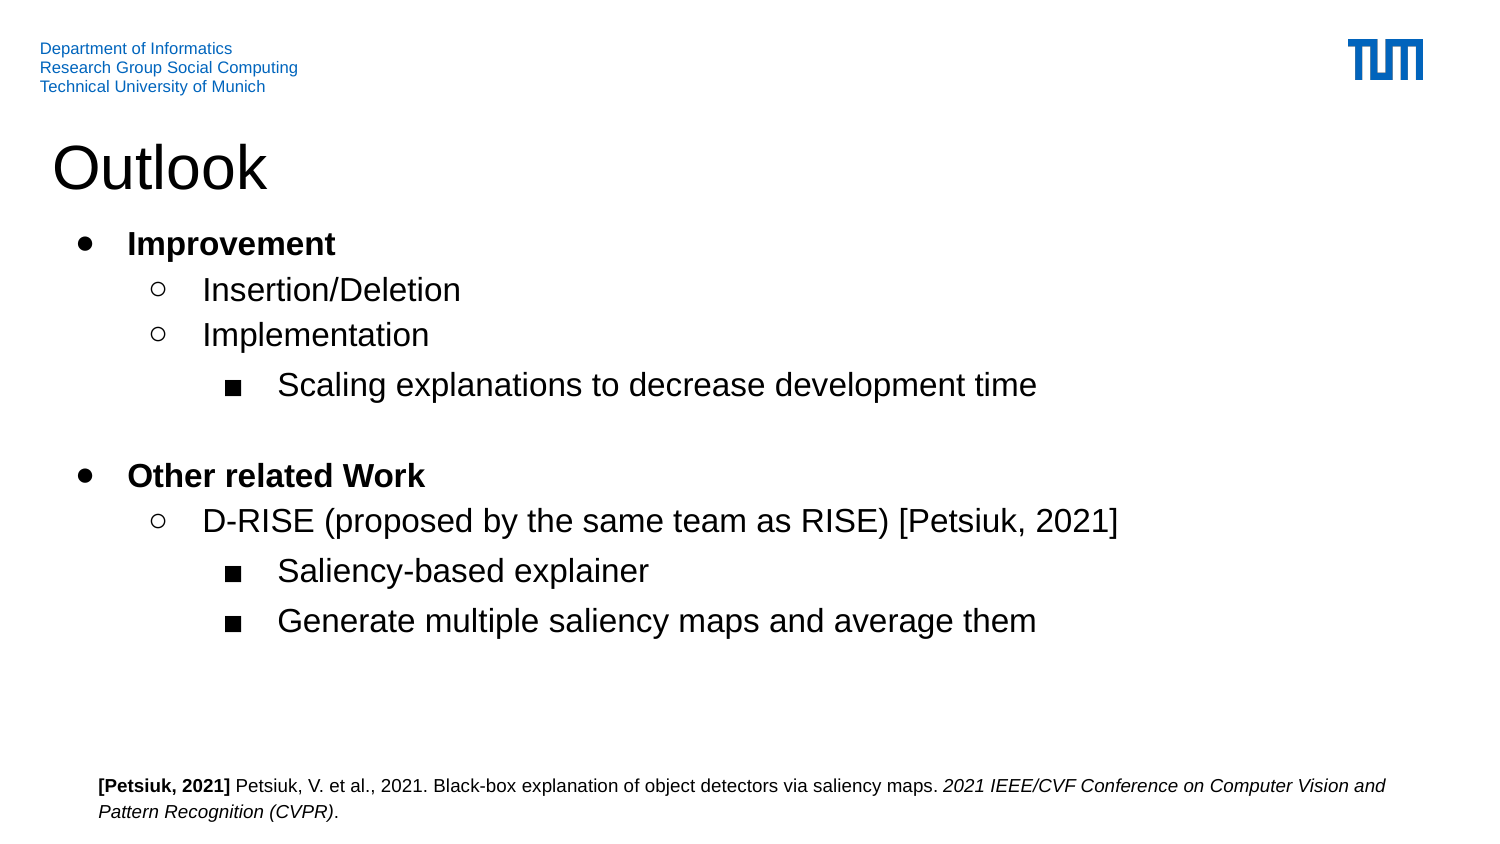

Department of Informatics
Research Group Social Computing
Technical University of Munich
# Outlook
Improvement
Insertion/Deletion
Implementation
Scaling explanations to decrease development time

Other related Work
D-RISE (proposed by the same team as RISE) [Petsiuk, 2021]
Saliency-based explainer
Generate multiple saliency maps and average them
[Petsiuk, 2021] Petsiuk, V. et al., 2021. Black-box explanation of object detectors via saliency maps. 2021 IEEE/CVF Conference on Computer Vision and Pattern Recognition (CVPR).